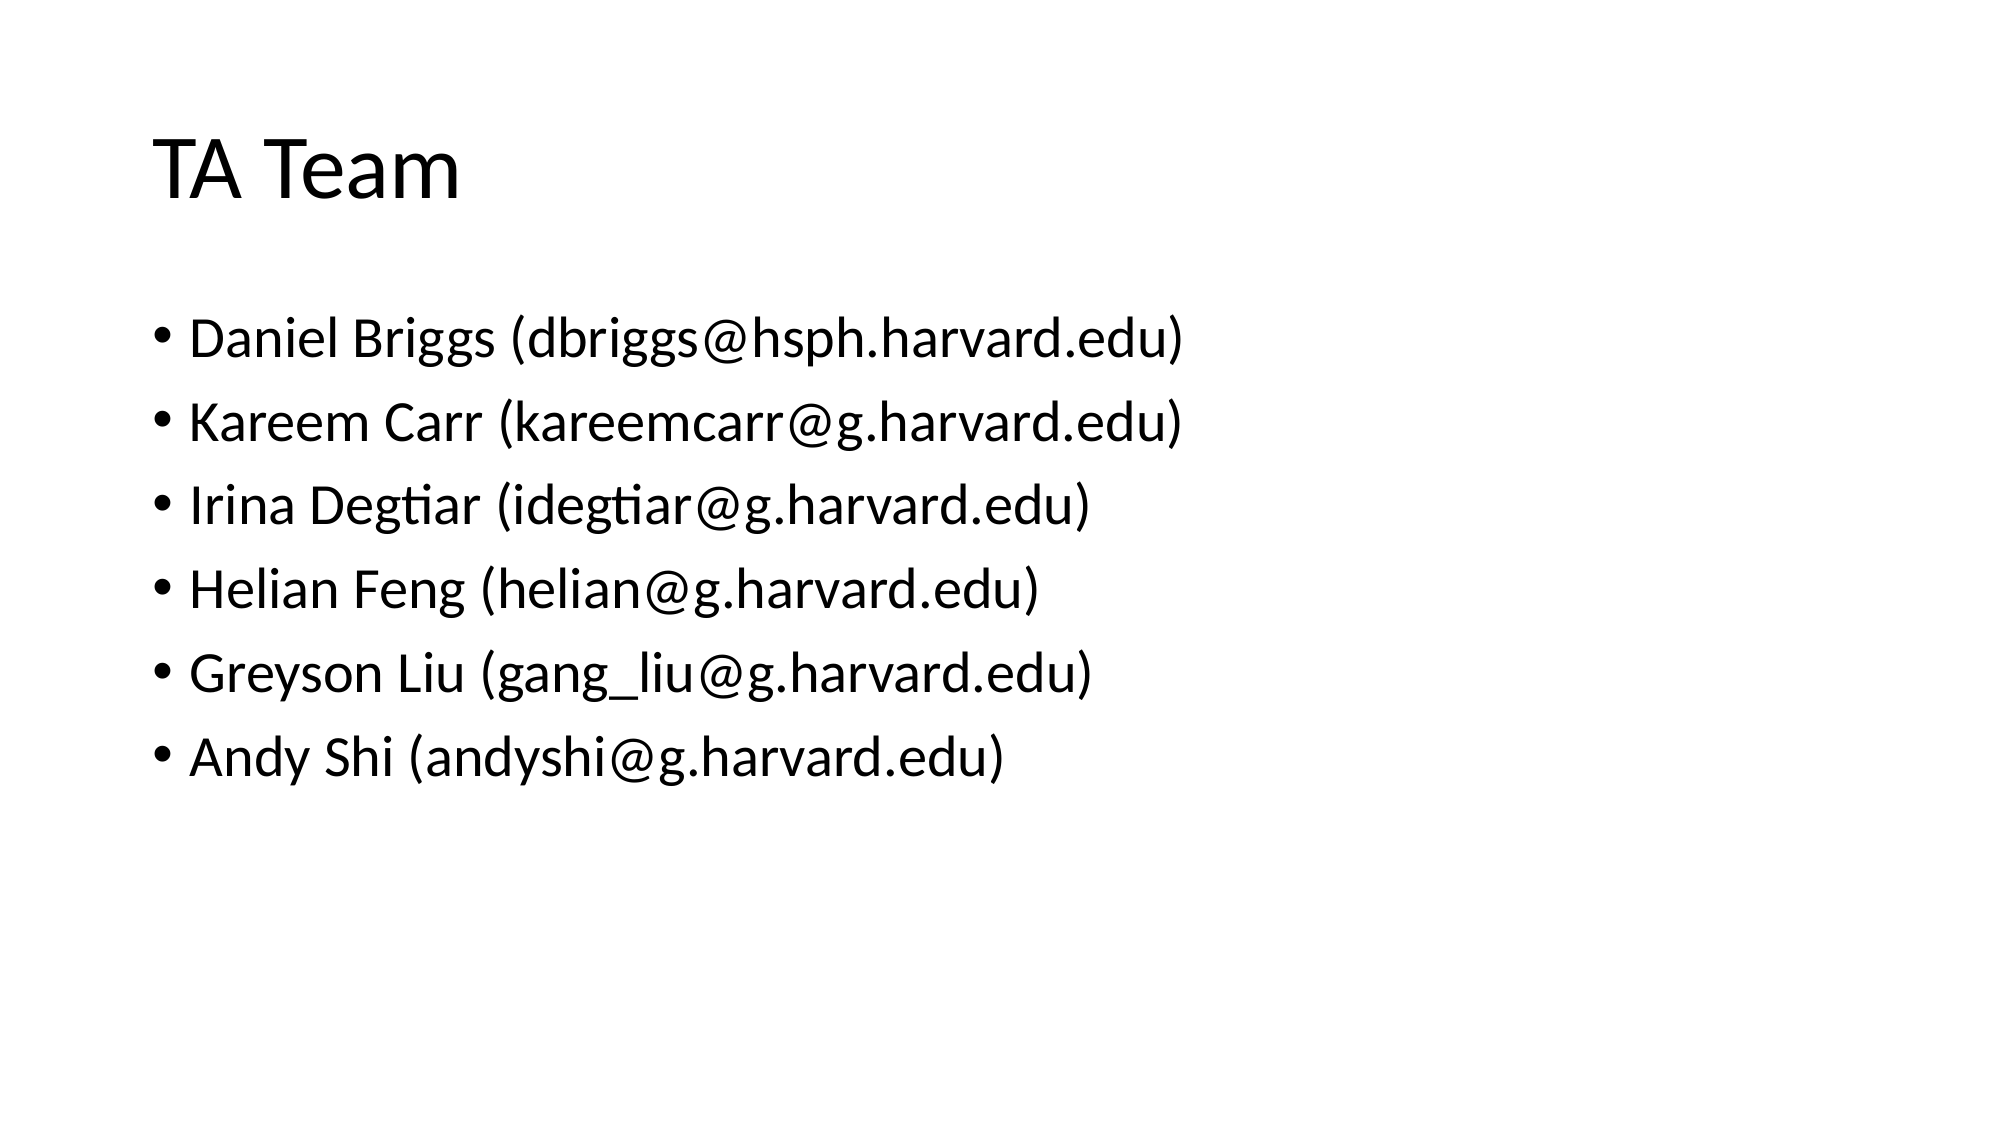

# TA Team
Daniel Briggs (dbriggs@hsph.harvard.edu)
Kareem Carr (kareemcarr@g.harvard.edu)
Irina Degtiar (idegtiar@g.harvard.edu)
Helian Feng (helian@g.harvard.edu)
Greyson Liu (gang_liu@g.harvard.edu)
Andy Shi (andyshi@g.harvard.edu)